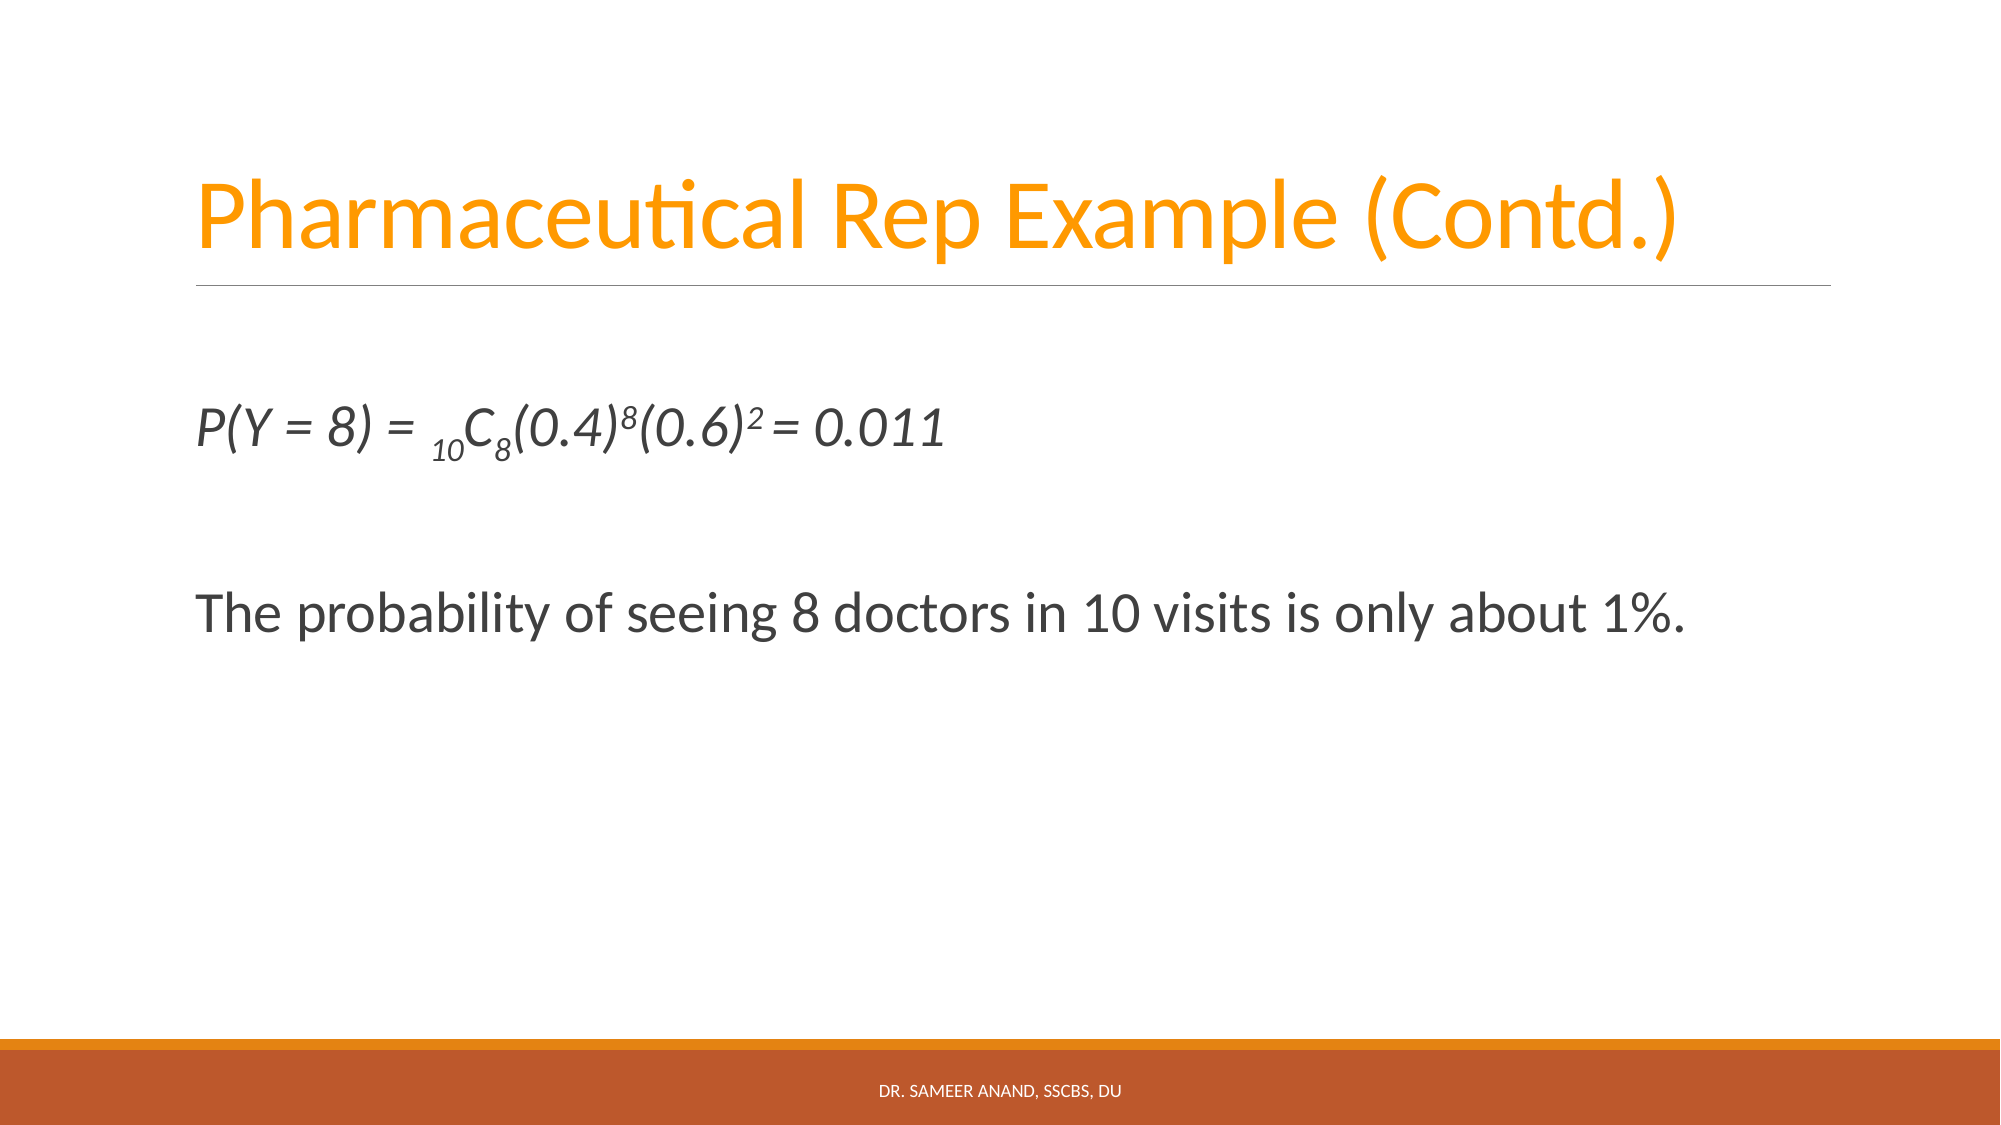

# Pharmaceutical Rep Example (Contd.)

P(Y = 8) = 10C8(0.4)8(0.6)2 = 0.011

The probability of seeing 8 doctors in 10 visits is only about 1%.

Dr. Sameer Anand, SSCBS, DU